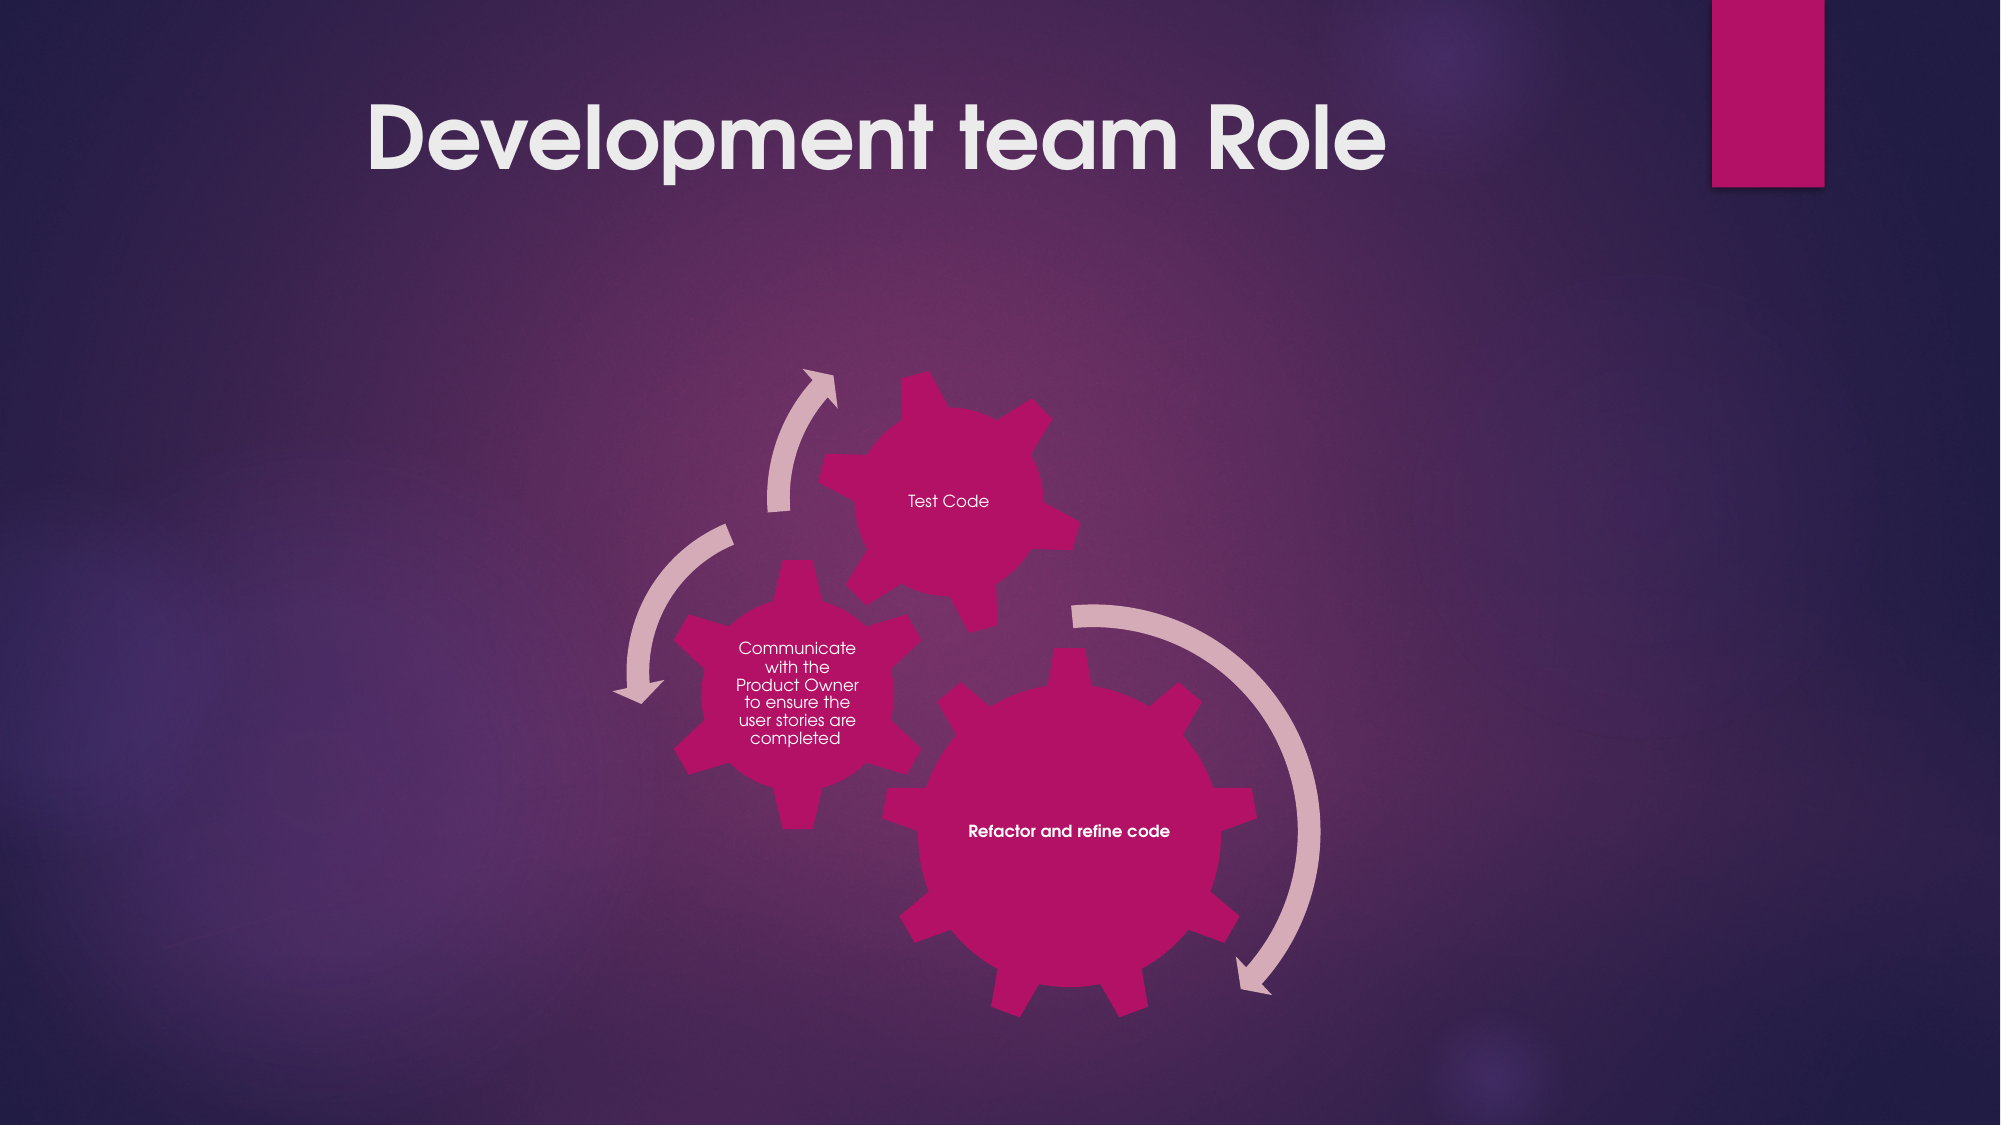

# Development team Role
Refactor and refine code
Communicate with the Product Owner to ensure the user stories are completed
Test Code